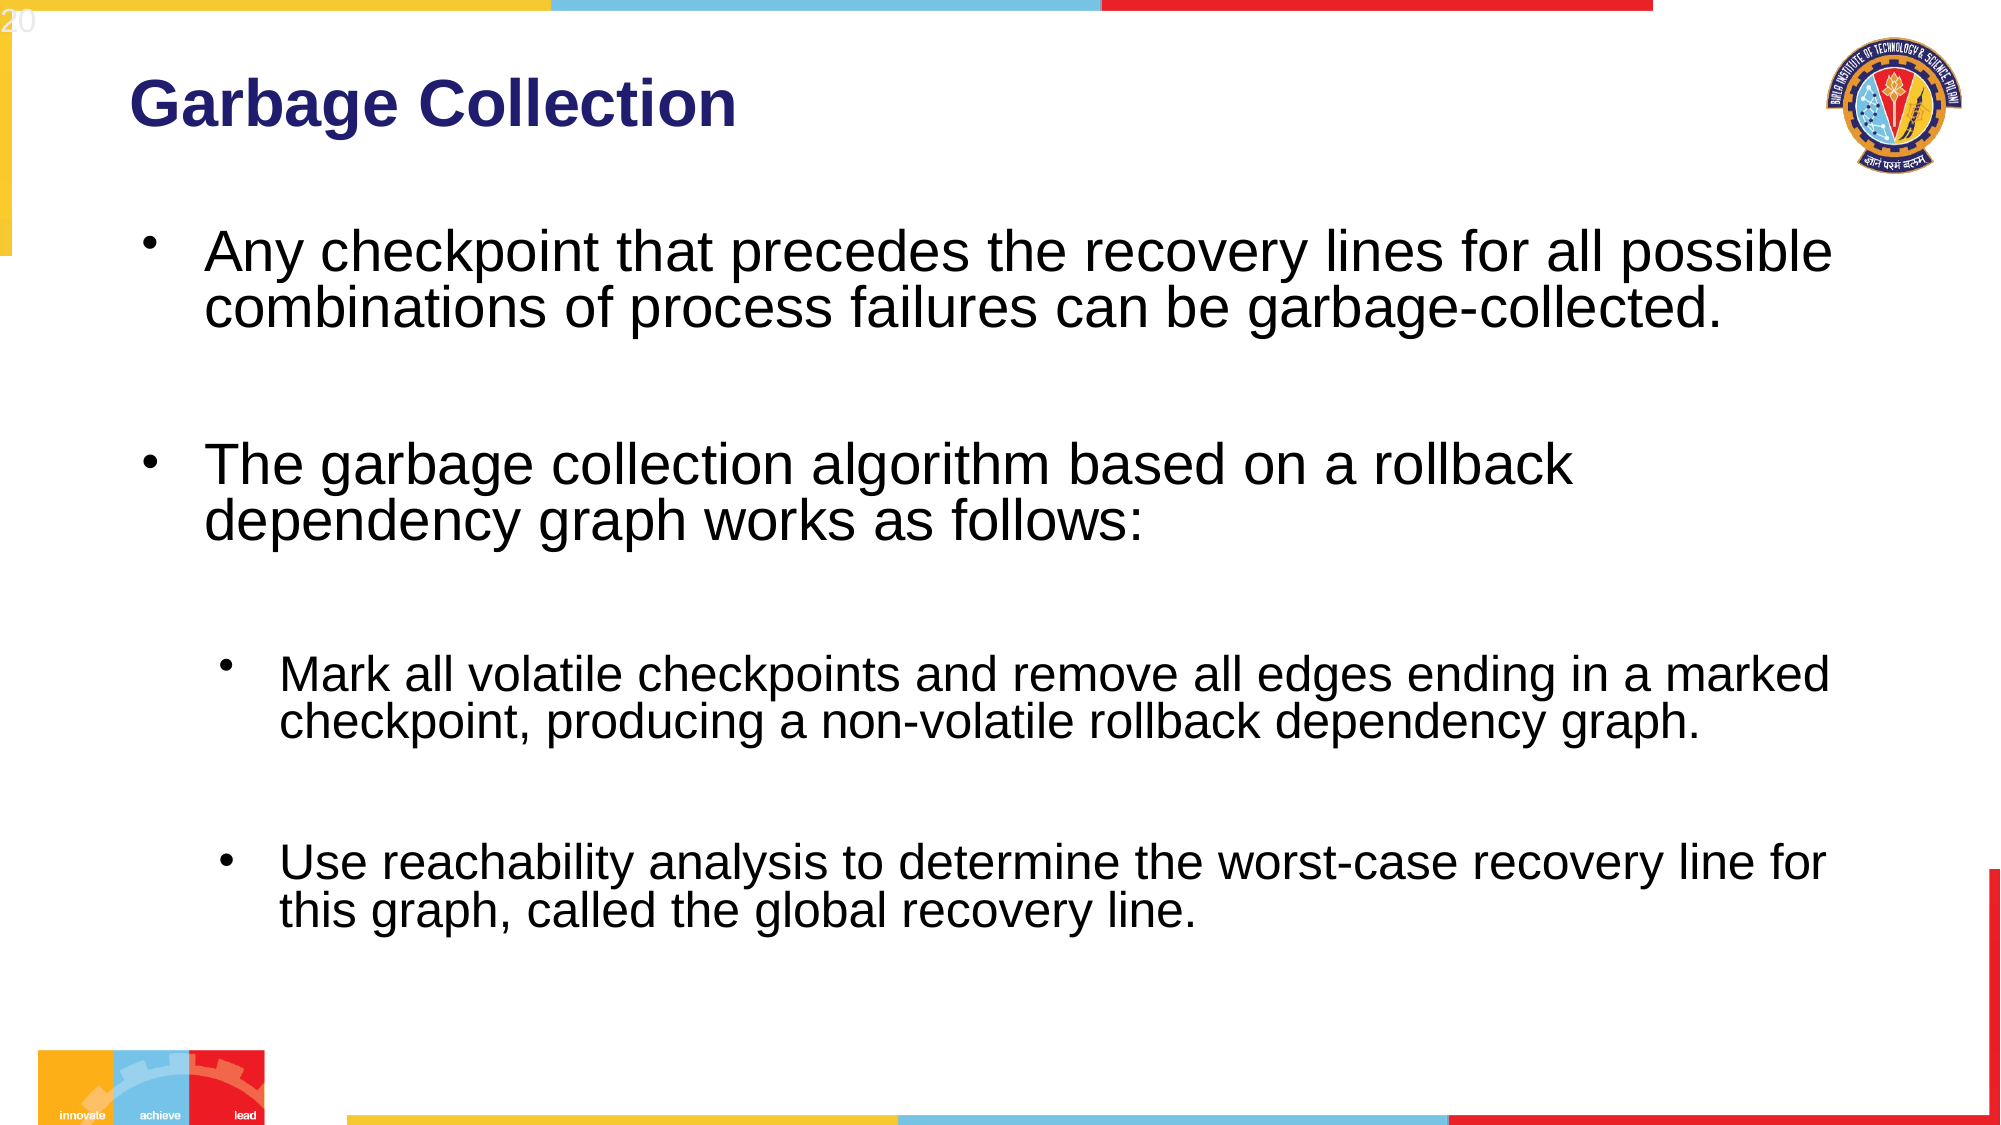

20
# Garbage Collection
Any checkpoint that precedes the recovery lines for all possible combinations of process failures can be garbage-collected.

The garbage collection algorithm based on a rollback dependency graph works as follows:

Mark all volatile checkpoints and remove all edges ending in a marked checkpoint, producing a non-volatile rollback dependency graph.

Use reachability analysis to determine the worst-case recovery line for this graph, called the global recovery line.